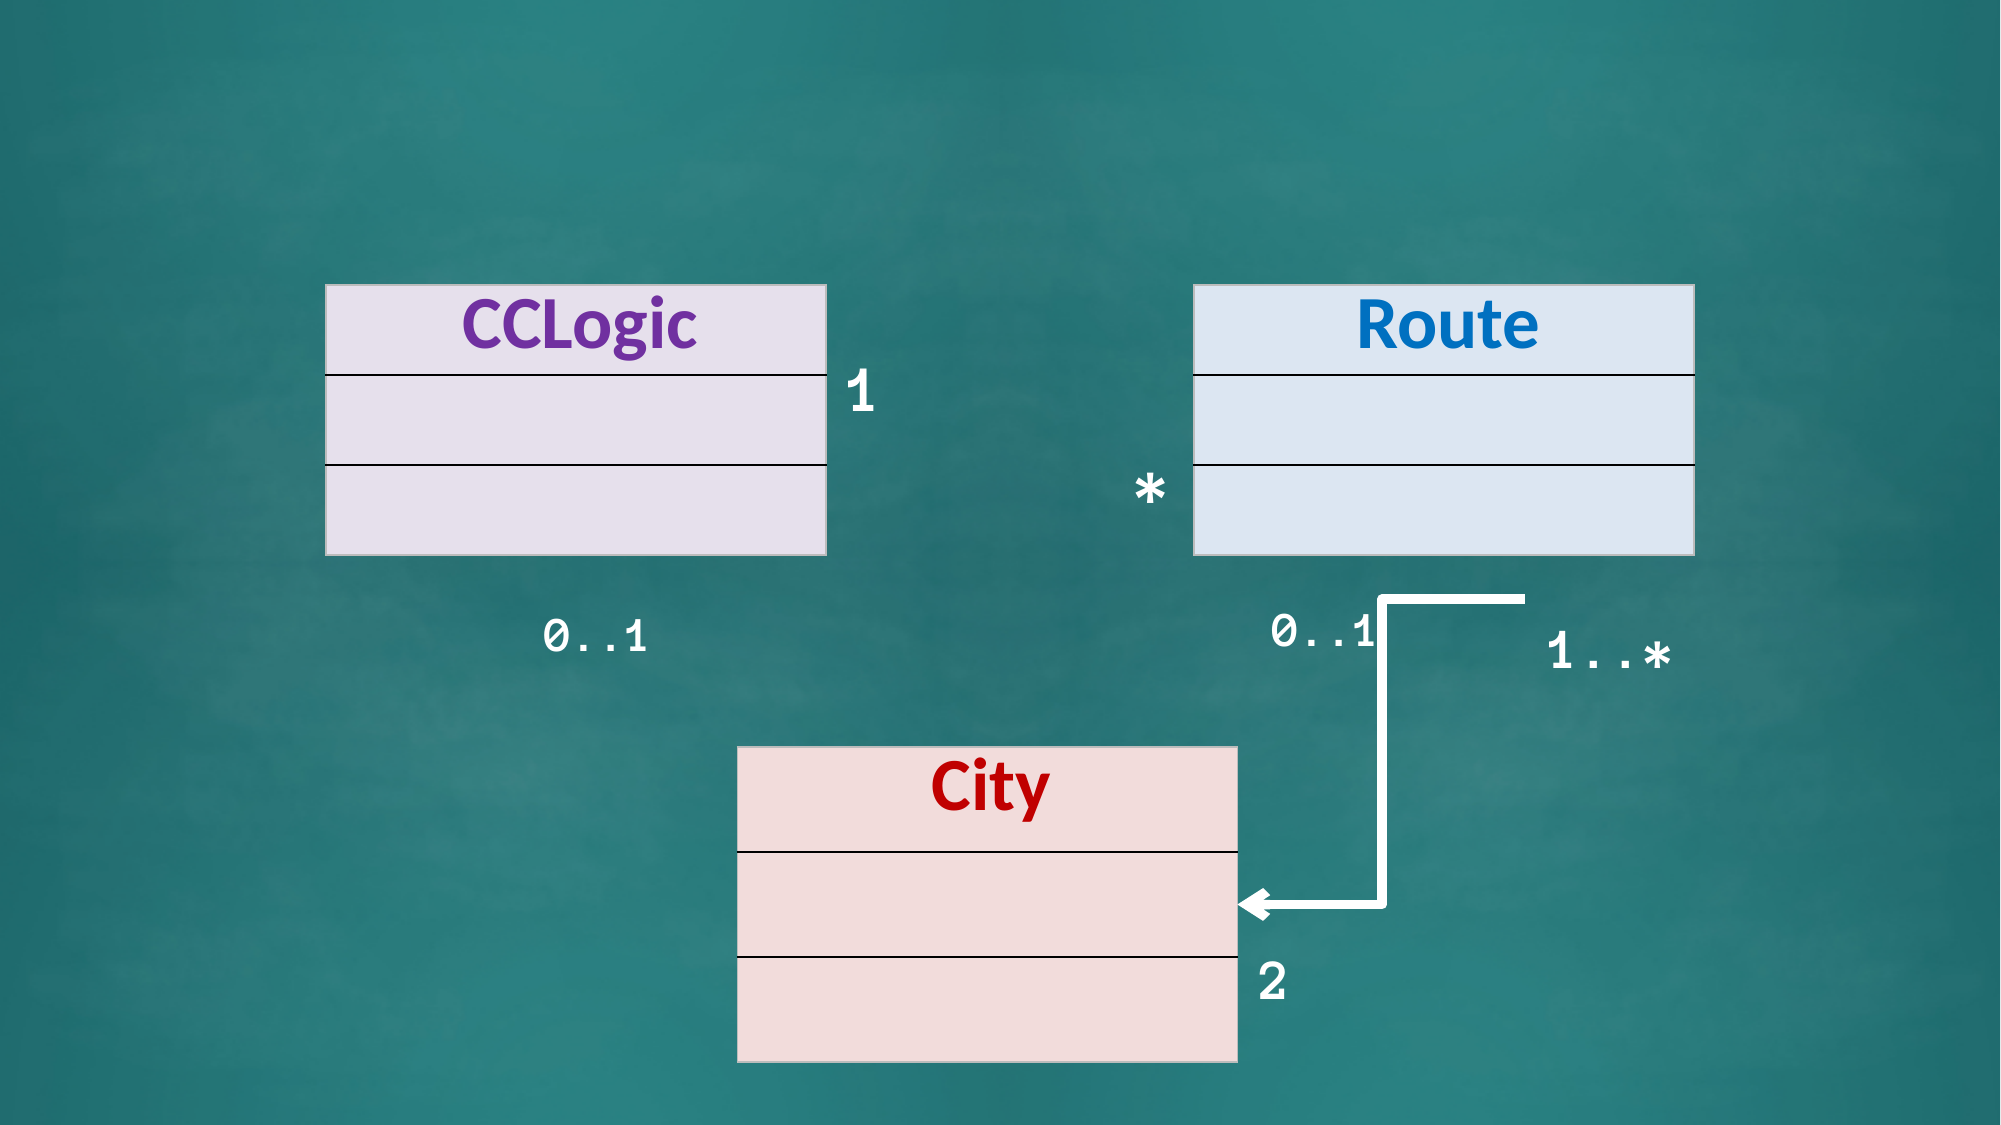

| CCLogic |
| --- |
|  |
|  |
| Route |
| --- |
|  |
|  |
1
*
0..1
0..1
1..*
| City |
| --- |
|  |
|  |
2